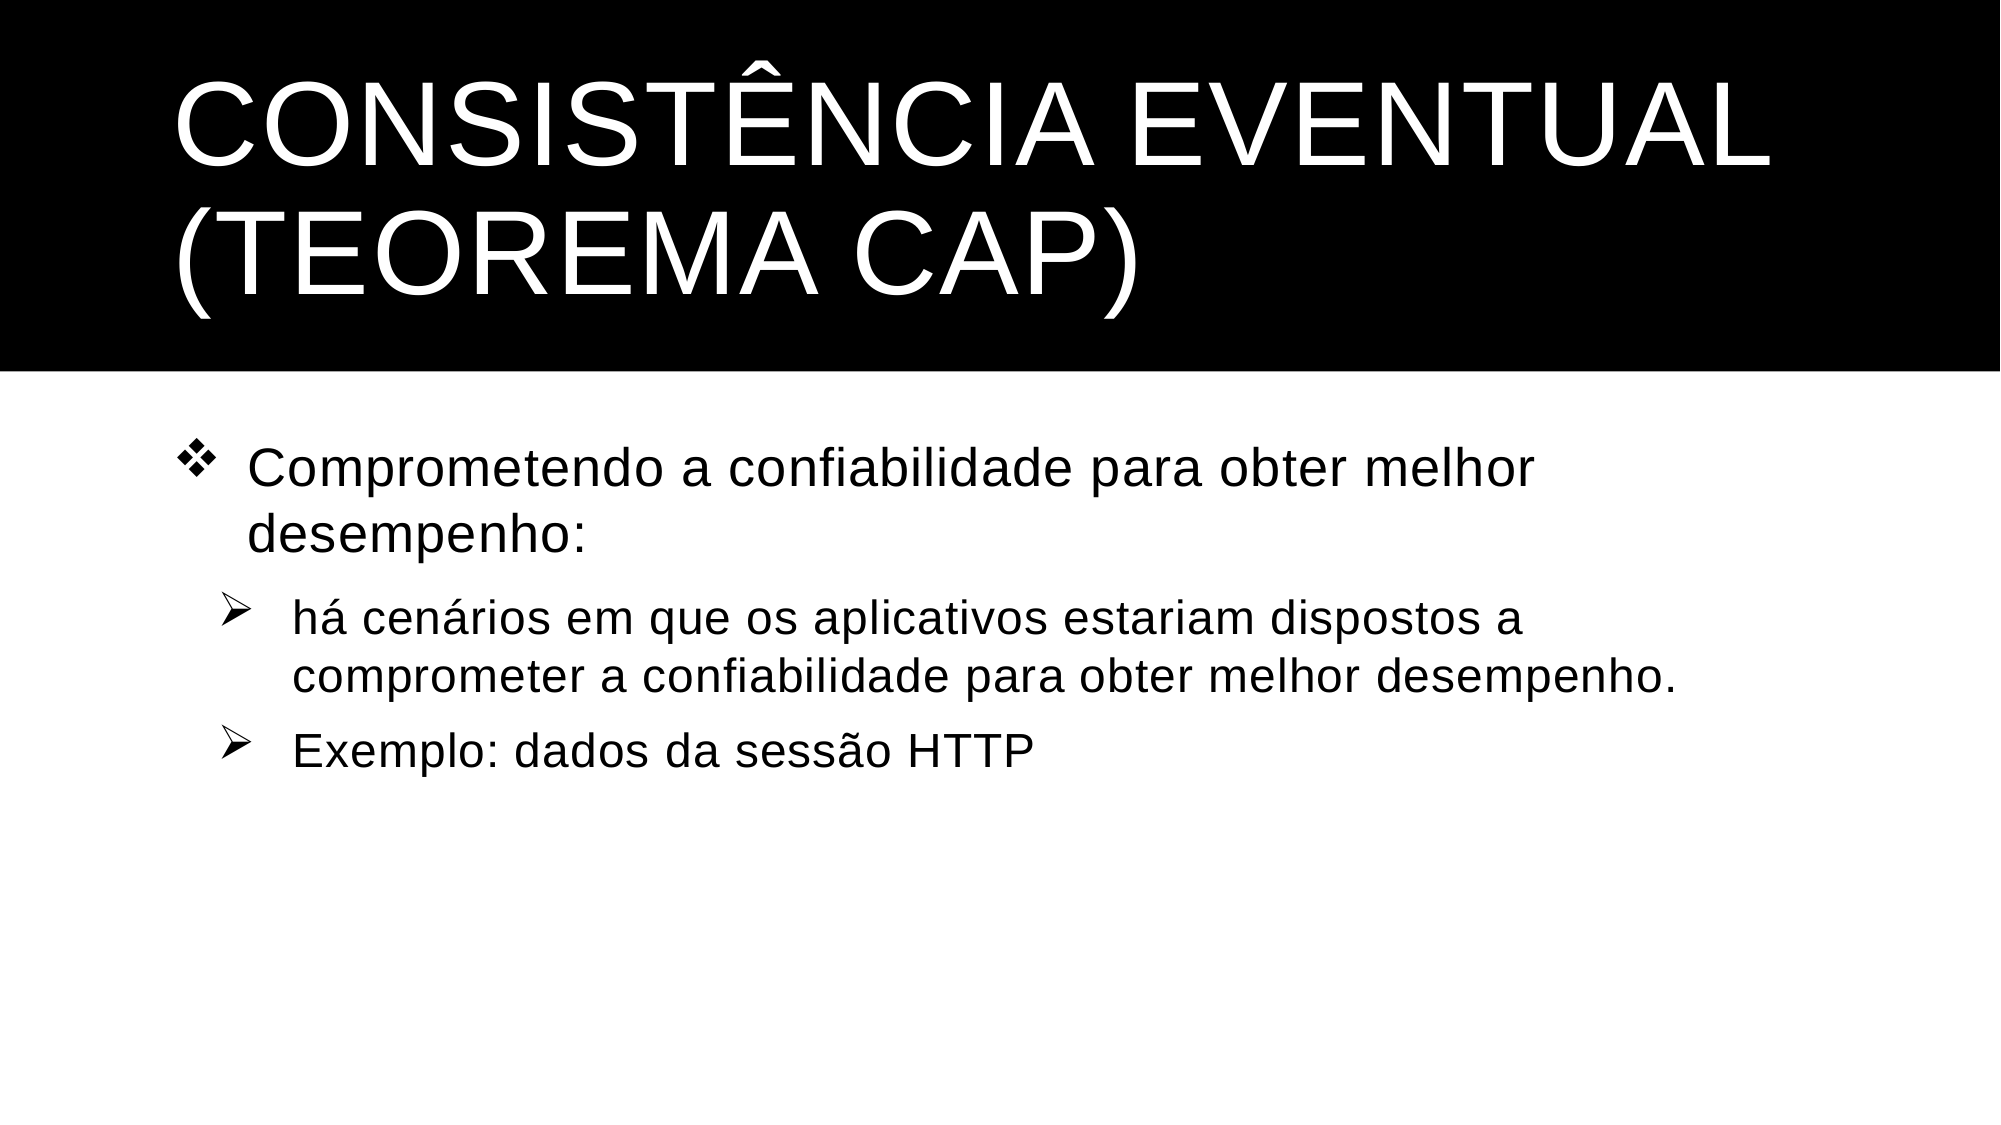

# Consistência eventual (teorema CAP)
Comprometendo a confiabilidade para obter melhor desempenho:
há cenários em que os aplicativos estariam dispostos a comprometer a confiabilidade para obter melhor desempenho.
Exemplo: dados da sessão HTTP